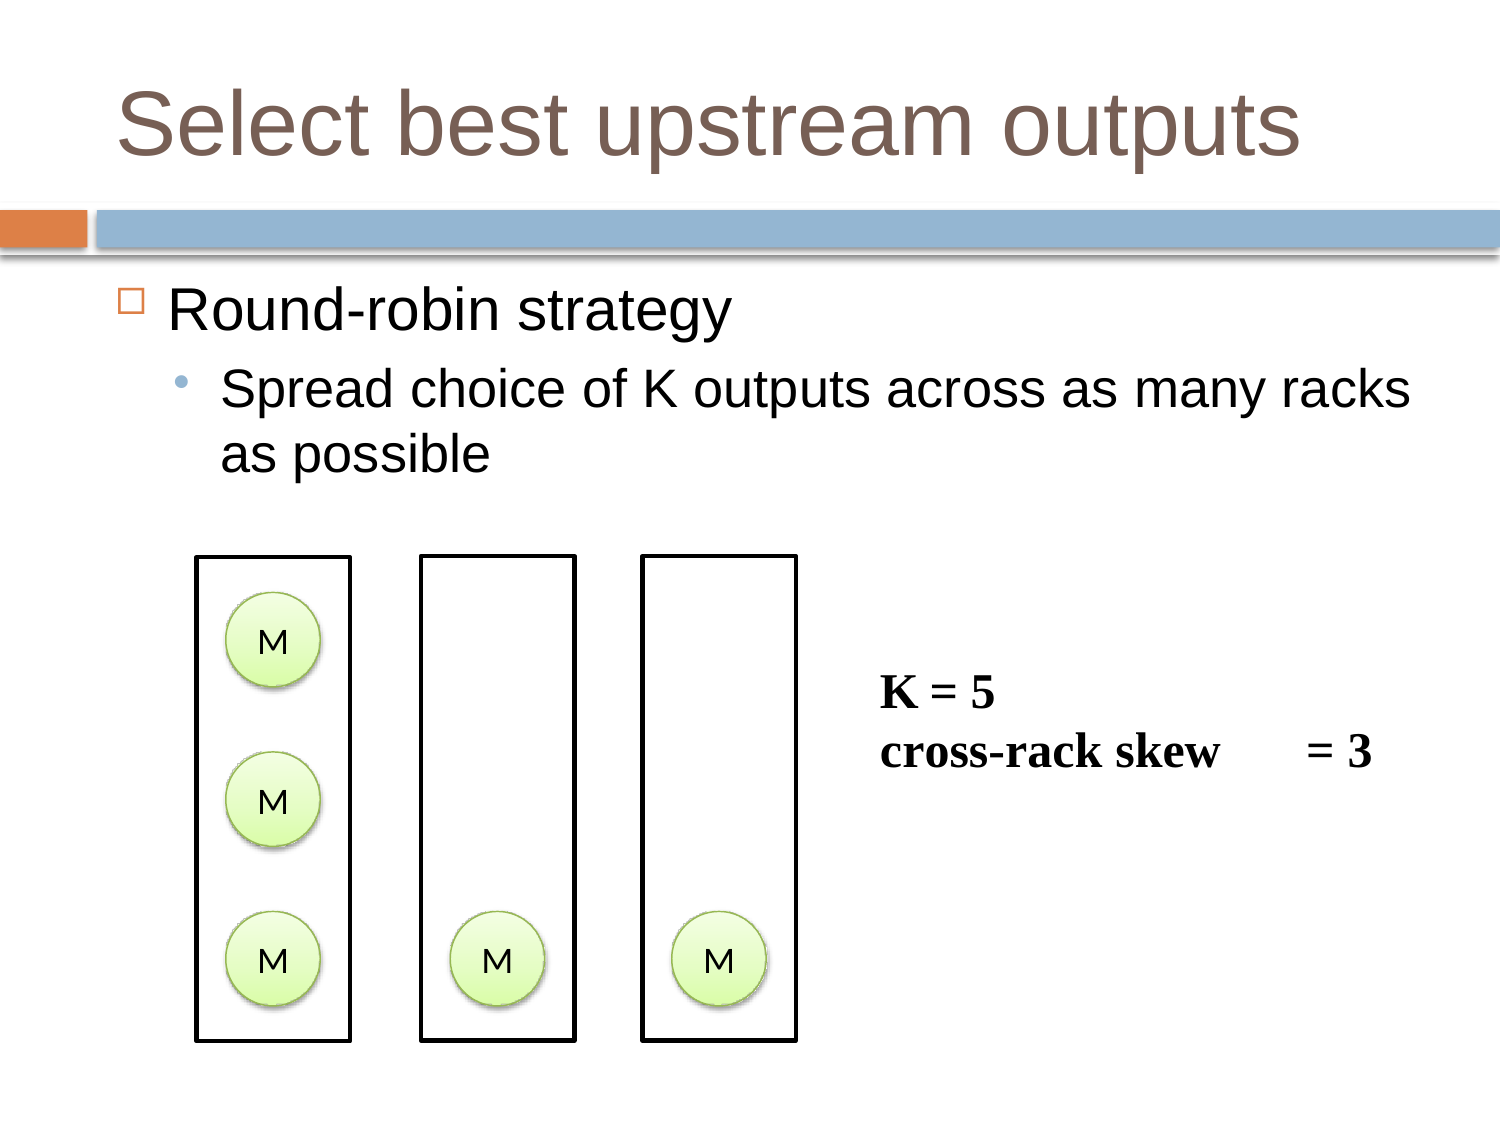

# Select best upstream outputs
Round-robin strategy
Spread choice of K outputs across as many racks as possible

M

M

M
M
M

K
= 5
cross-rack skew
= 3